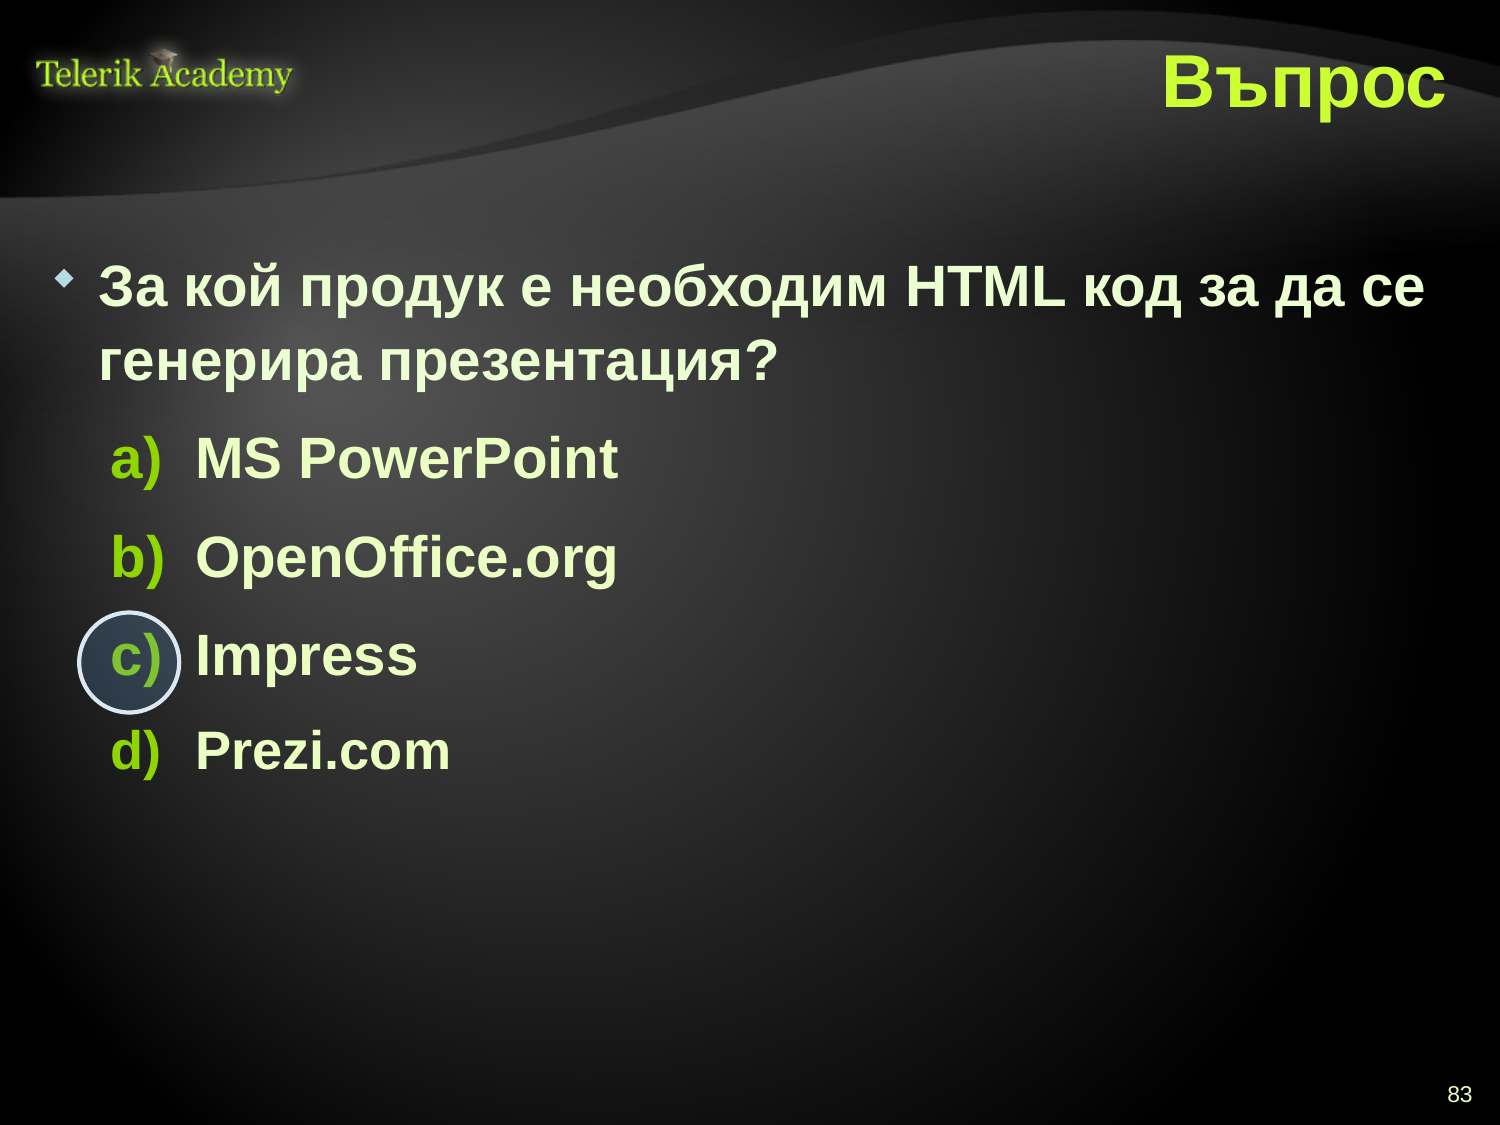

# Въпрос
За кой продук е необходим HTML код за да се генерира презентация?
MS PowerPoint
OpenOffice.org
Impress
Prezi.com

83